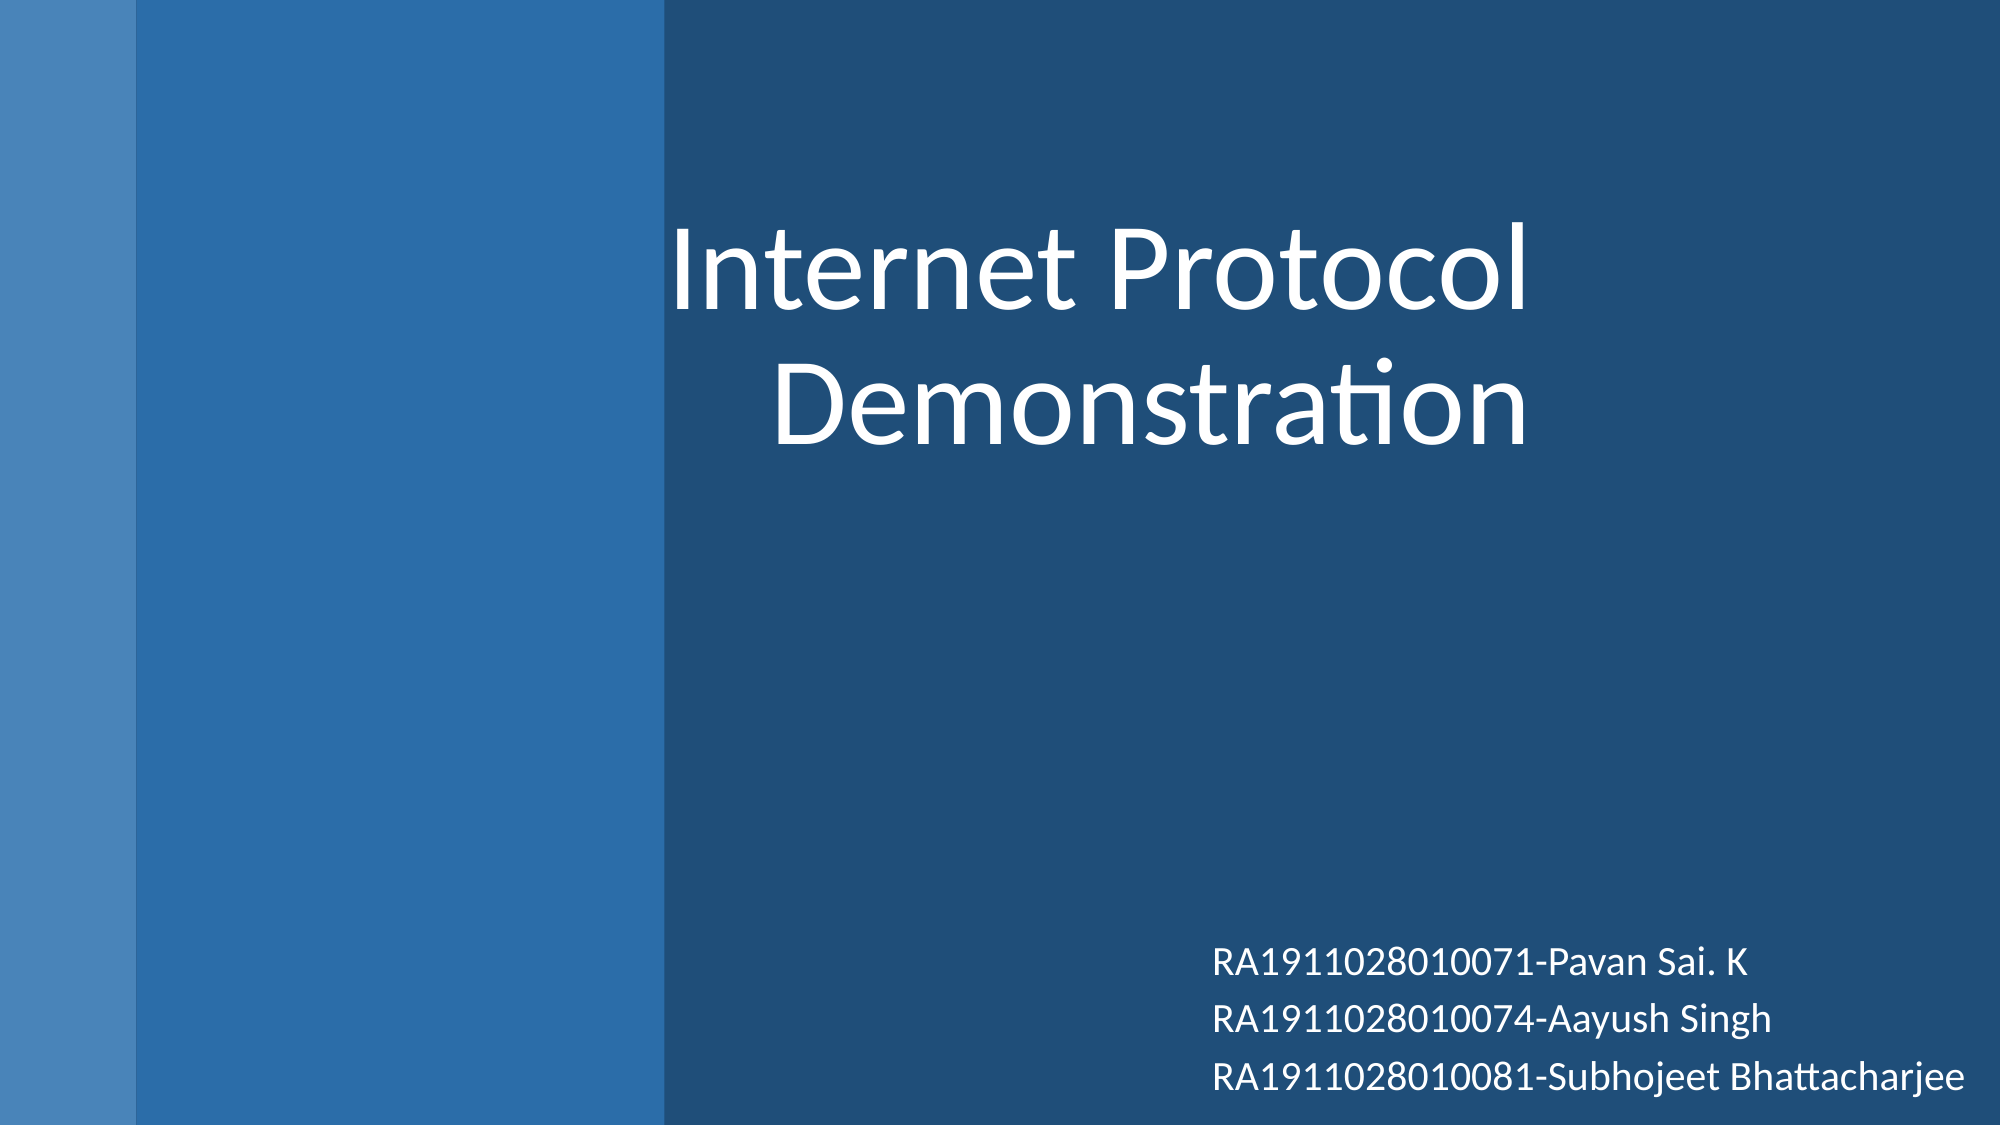

# Internet Protocol Demonstration
RA1911028010071-Pavan Sai. K
RA1911028010074-Aayush Singh
RA1911028010081-Subhojeet Bhattacharjee